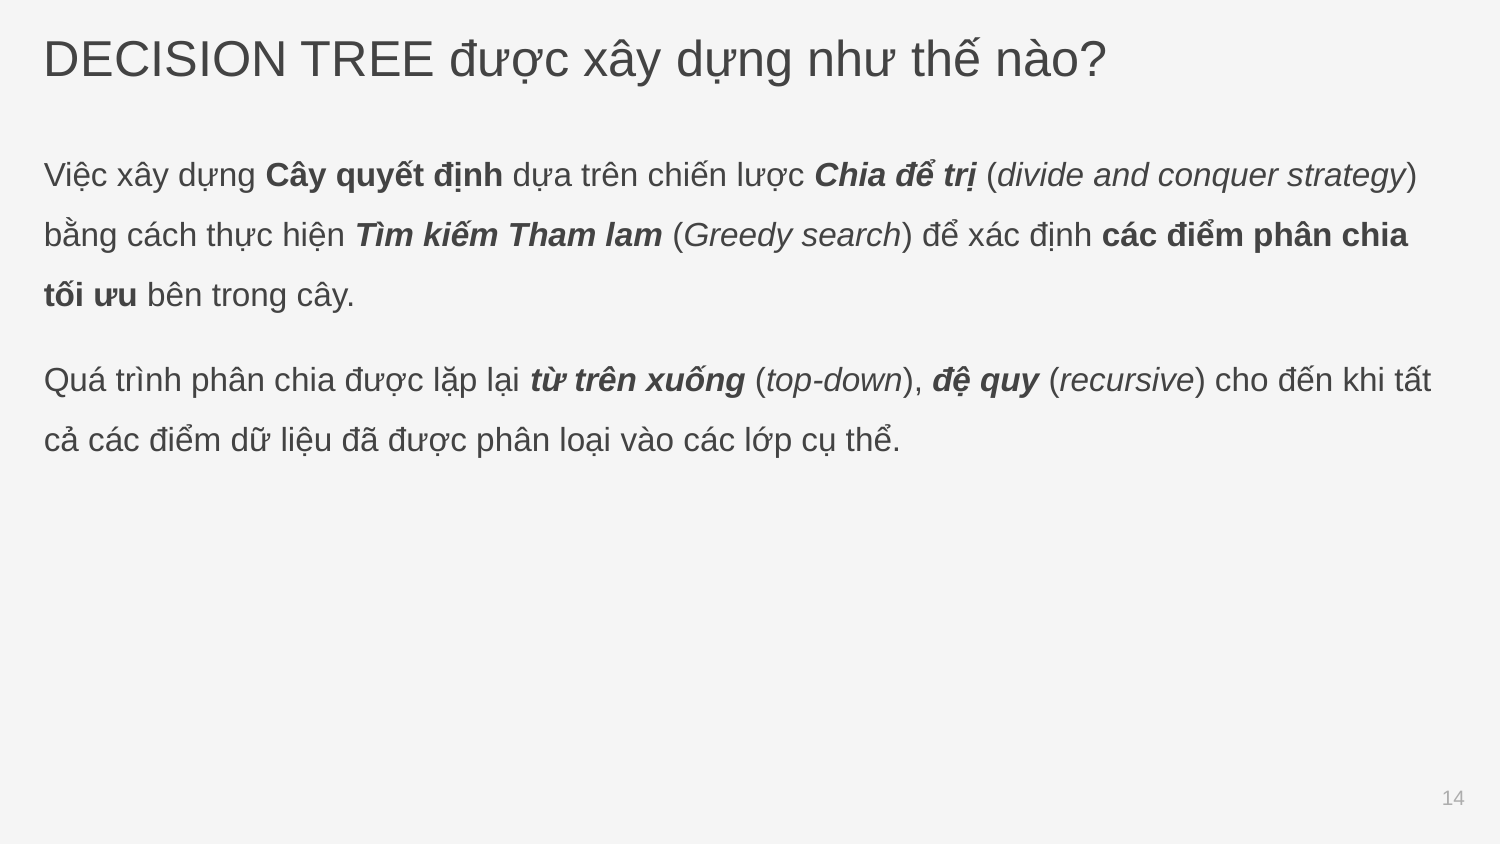

# DECISION TREE được xây dựng như thế nào?

Việc xây dựng Cây quyết định dựa trên chiến lược Chia để trị (divide and conquer strategy) bằng cách thực hiện Tìm kiếm Tham lam (Greedy search) để xác định các điểm phân chia tối ưu bên trong cây.
Quá trình phân chia được lặp lại từ trên xuống (top-down), đệ quy (recursive) cho đến khi tất cả các điểm dữ liệu đã được phân loại vào các lớp cụ thể.
14